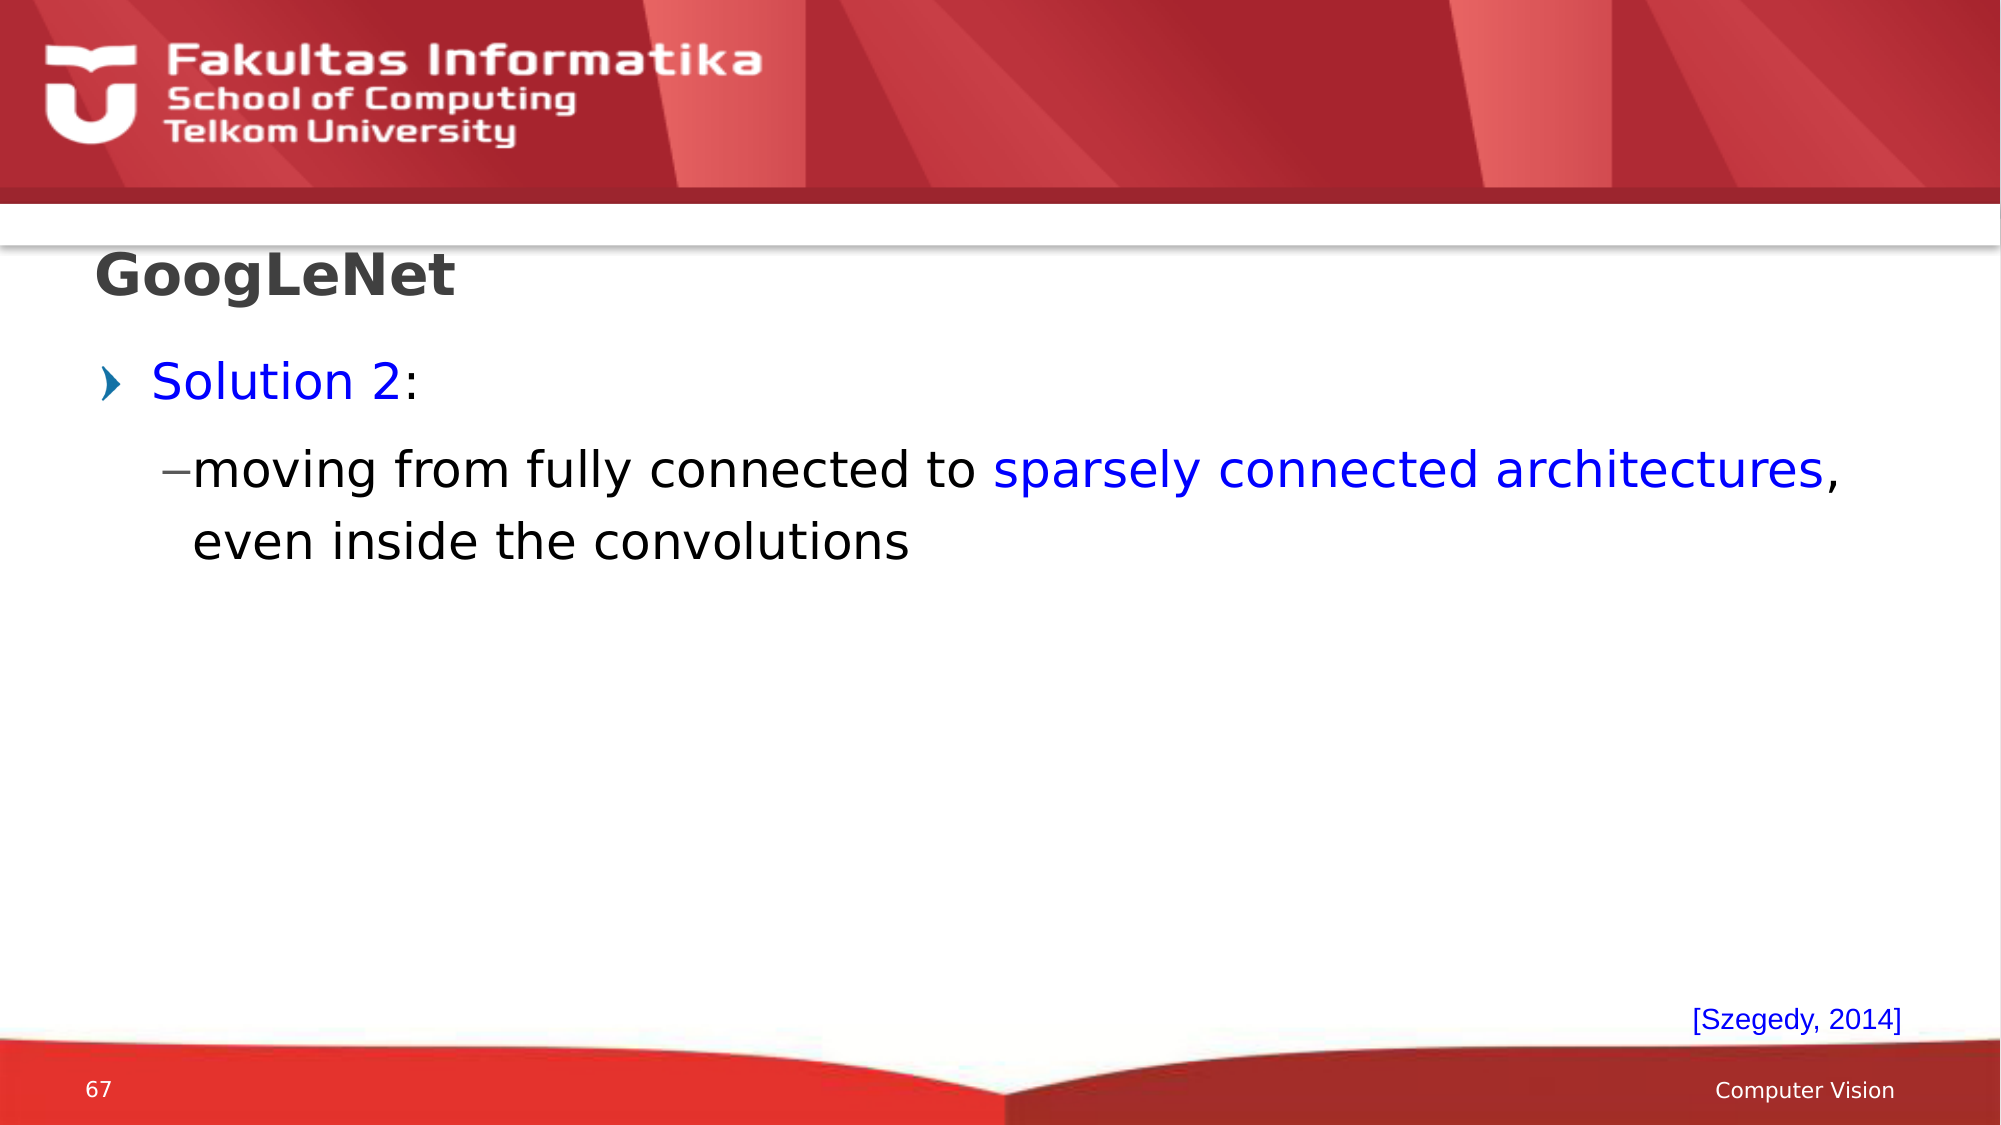

# GoogLeNet
Solution 2:
moving from fully connected to sparsely connected architectures, even inside the convolutions
[Szegedy, 2014]
Computer Vision
67